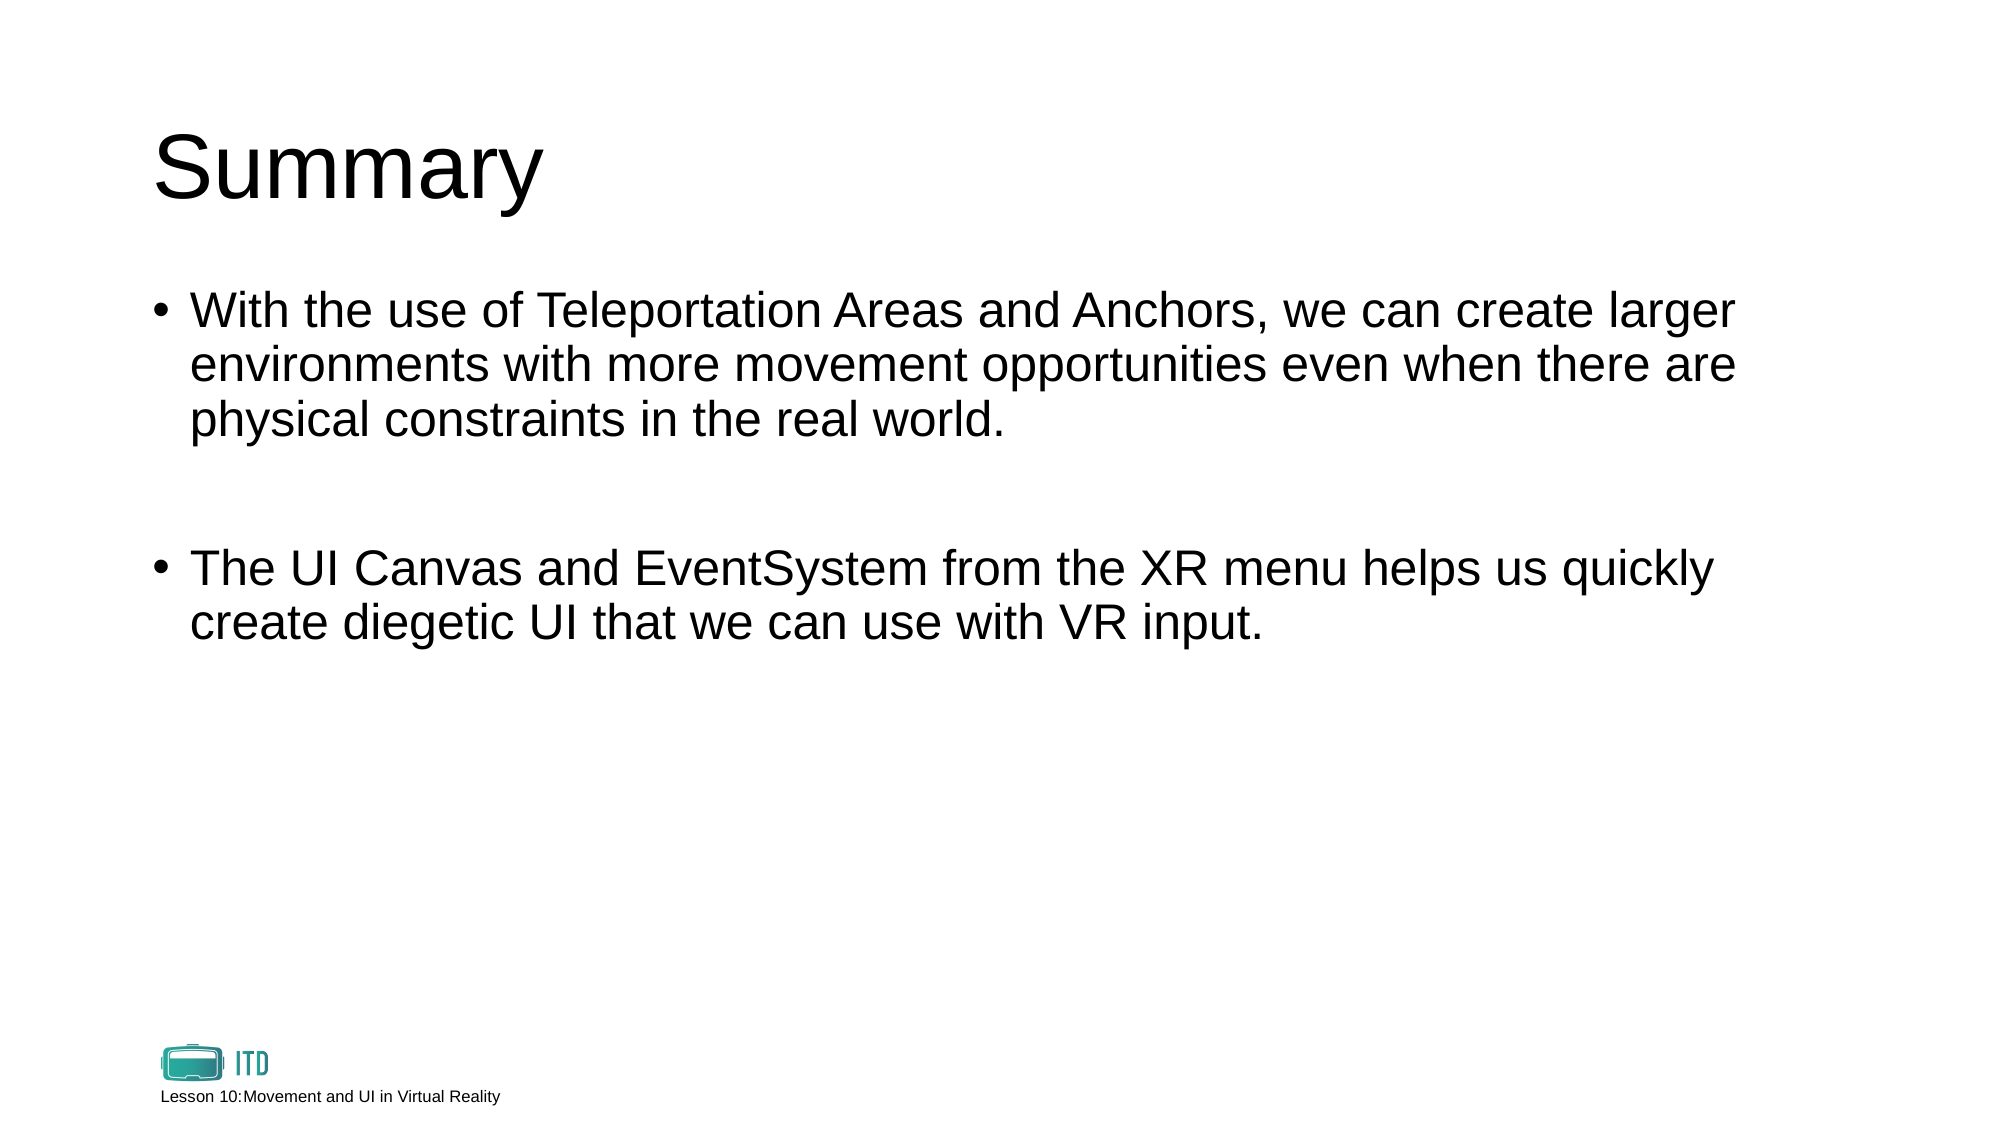

# Summary
With the use of Teleportation Areas and Anchors, we can create larger environments with more movement opportunities even when there are physical constraints in the real world.

The UI Canvas and EventSystem from the XR menu helps us quickly create diegetic UI that we can use with VR input.